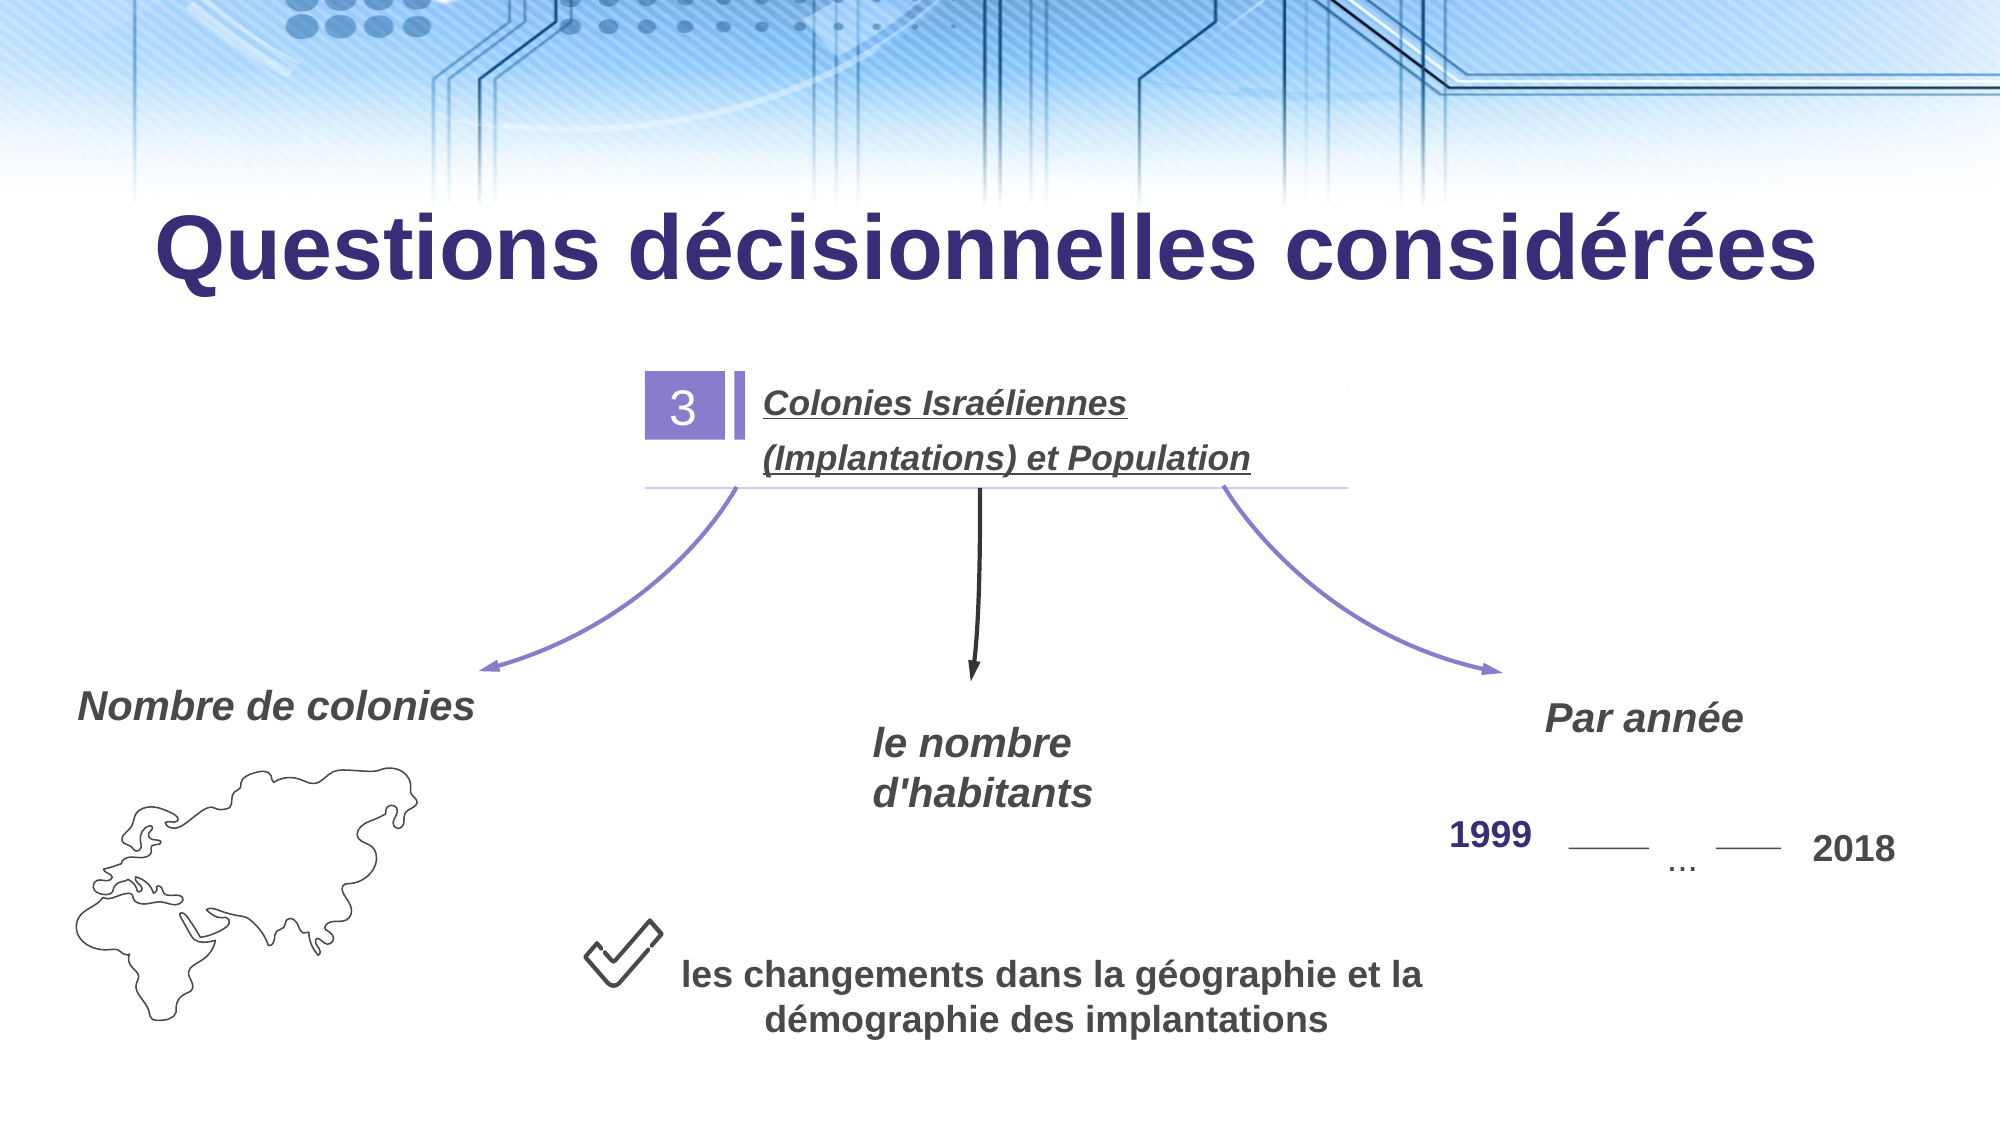

Questions décisionnelles considérées

3
Colonies Israéliennes (Implantations) et Population

 Nombre de colonies
Par année
le nombre d'habitants

1999
2018
...

 les changements dans la géographie et la démographie des implantations